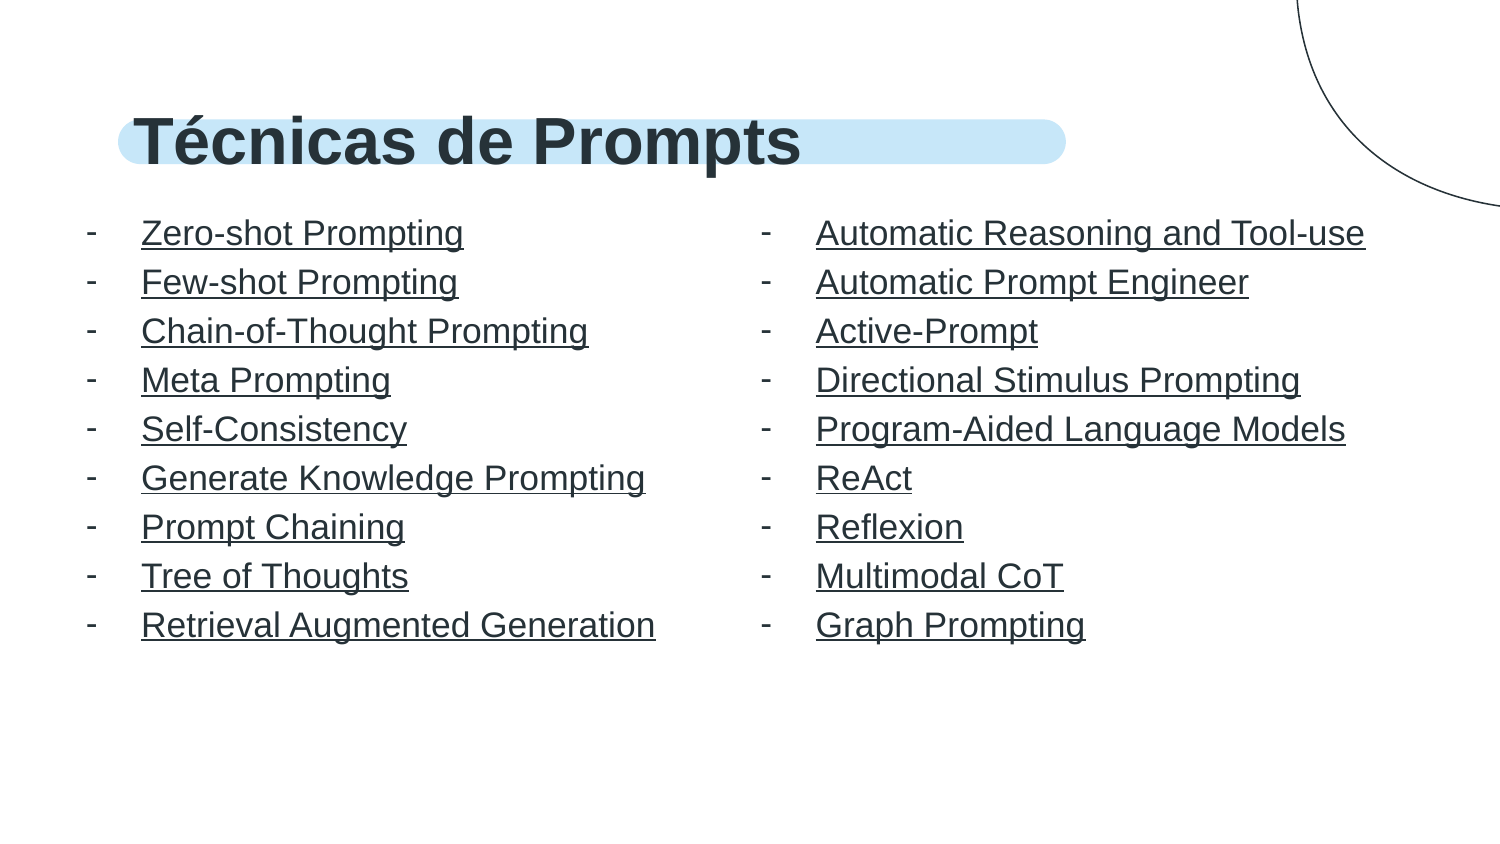

# Técnicas de Prompts
Zero-shot Prompting
Few-shot Prompting
Chain-of-Thought Prompting
Meta Prompting
Self-Consistency
Generate Knowledge Prompting
Prompt Chaining
Tree of Thoughts
Retrieval Augmented Generation

Automatic Reasoning and Tool-use
Automatic Prompt Engineer
Active-Prompt
Directional Stimulus Prompting
Program-Aided Language Models
ReAct
Reflexion
Multimodal CoT
Graph Prompting